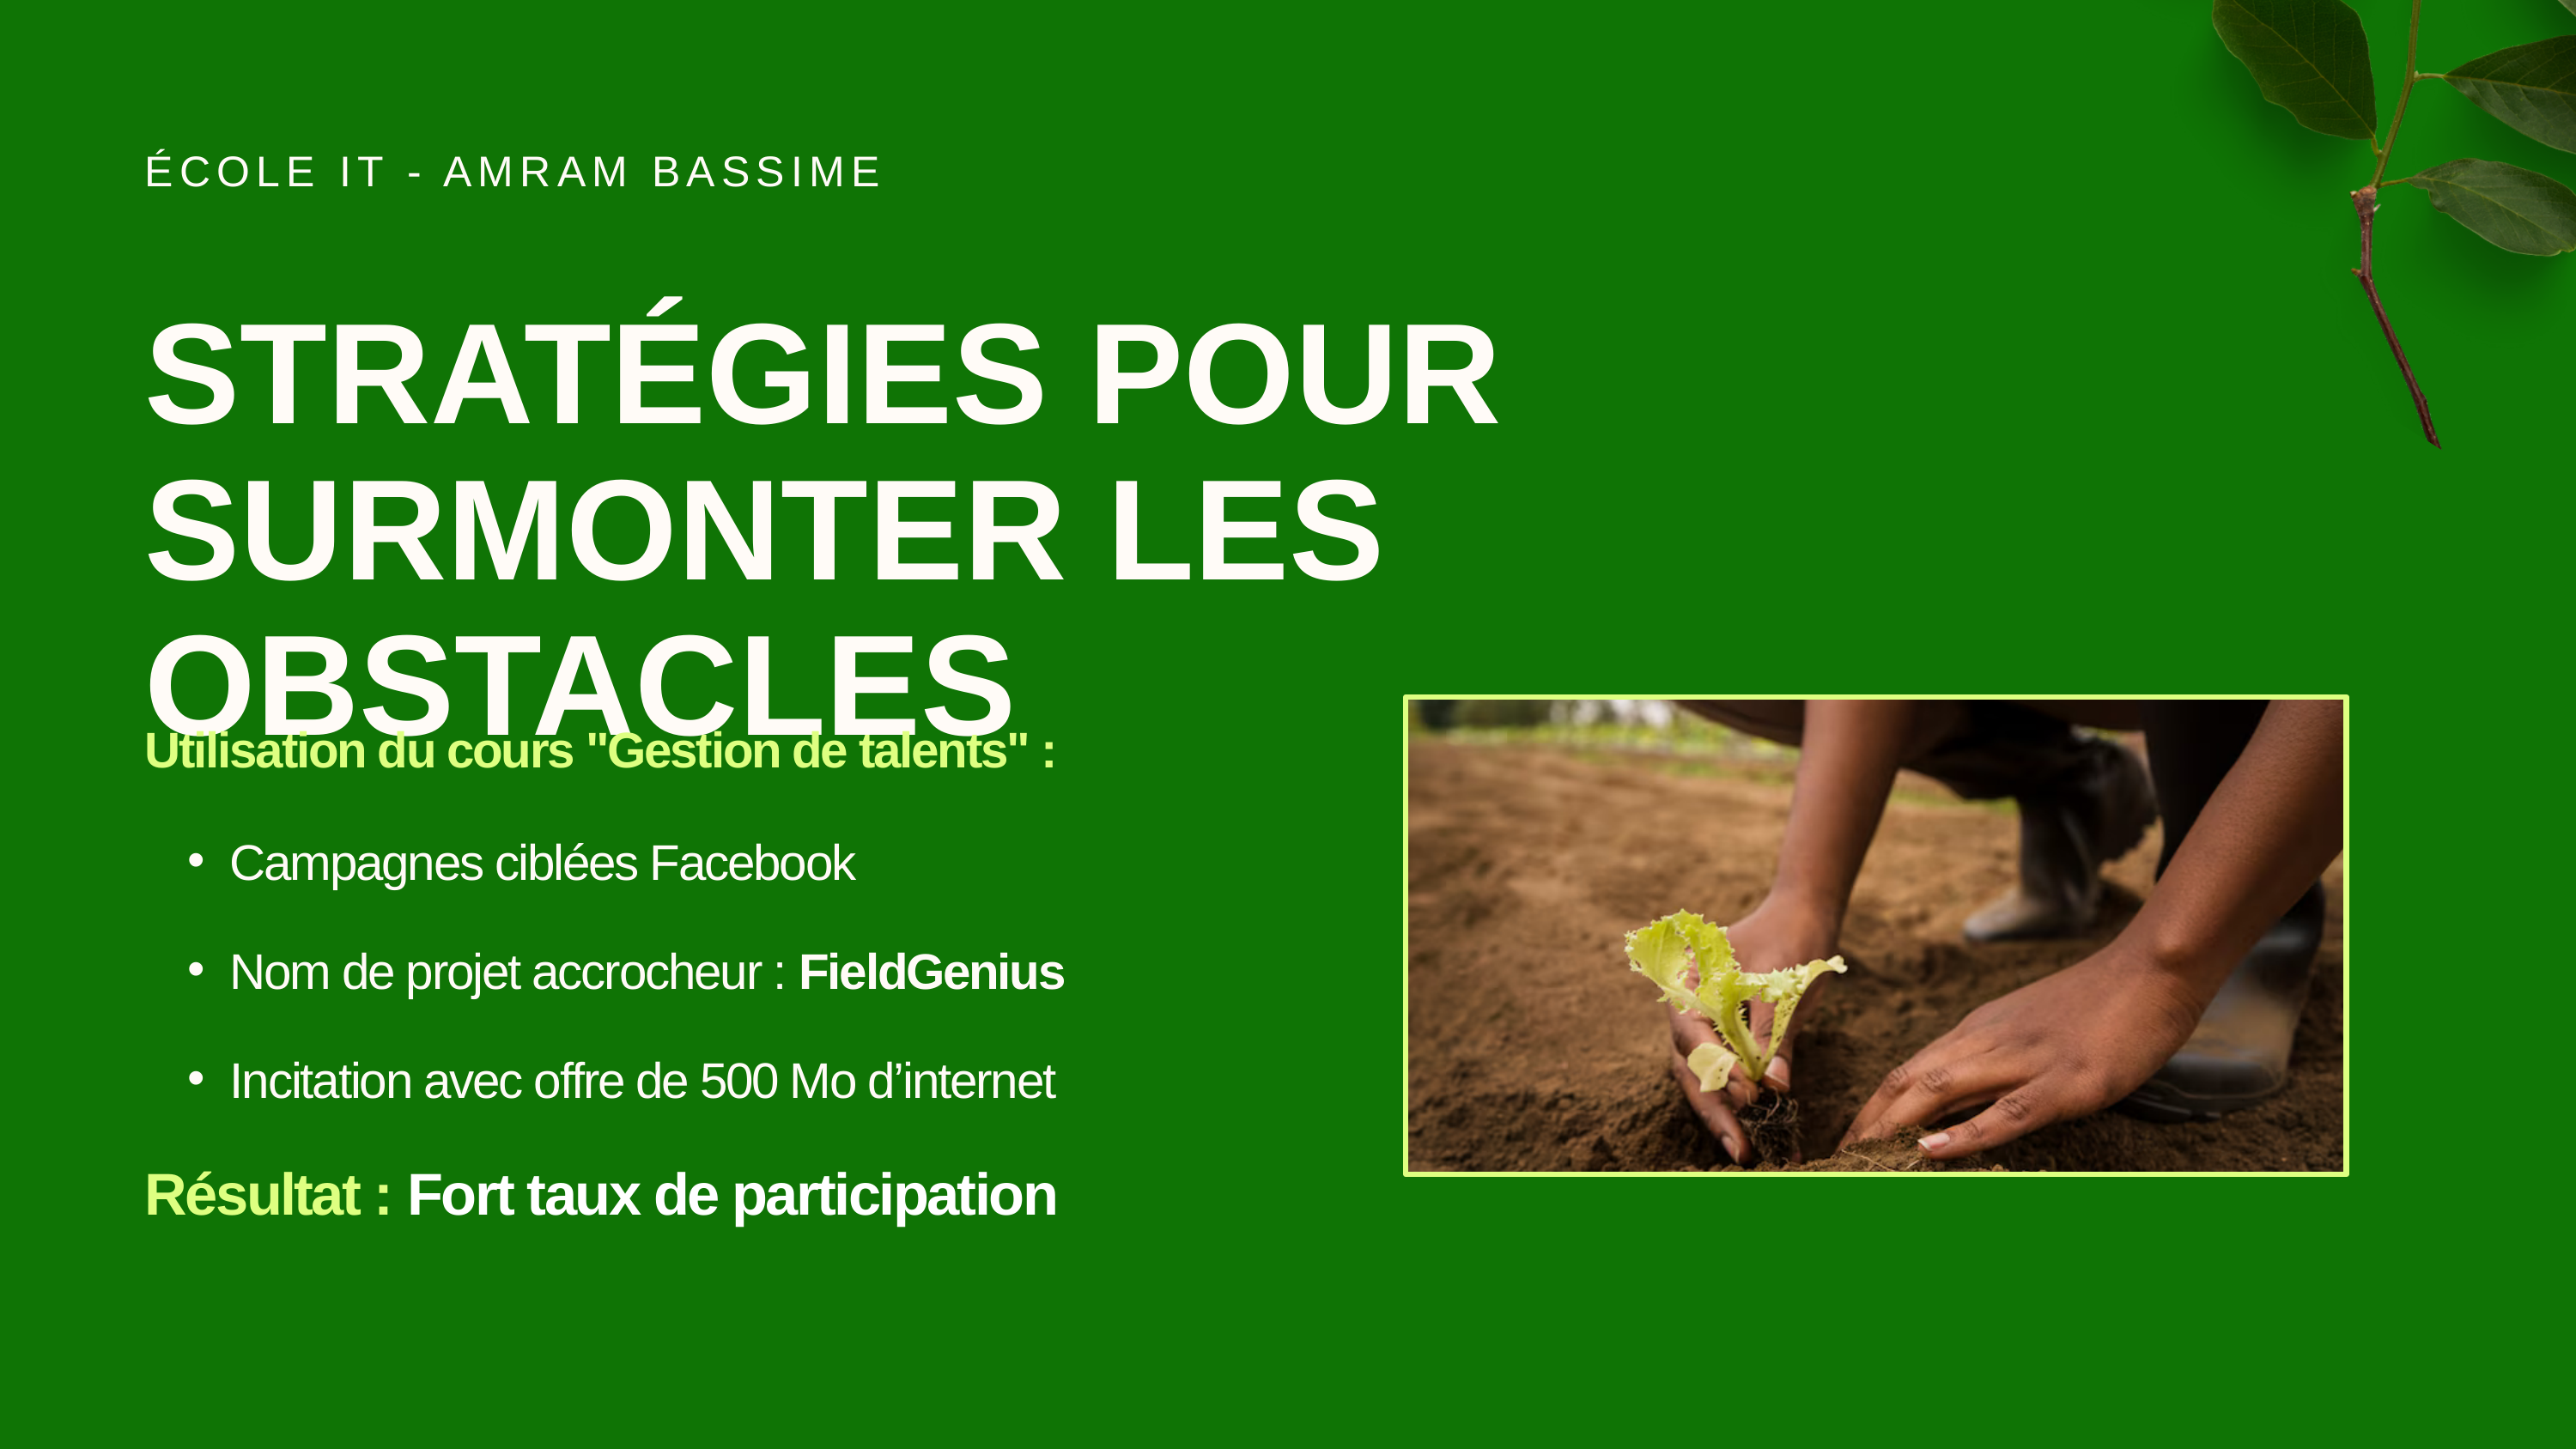

ÉCOLE IT - AMRAM BASSIME
STRATÉGIES POUR SURMONTER LES OBSTACLES

Utilisation du cours "Gestion de talents" :
Campagnes ciblées Facebook

Nom de projet accrocheur : FieldGenius

Incitation avec offre de 500 Mo d’internet
Résultat : Fort taux de participation